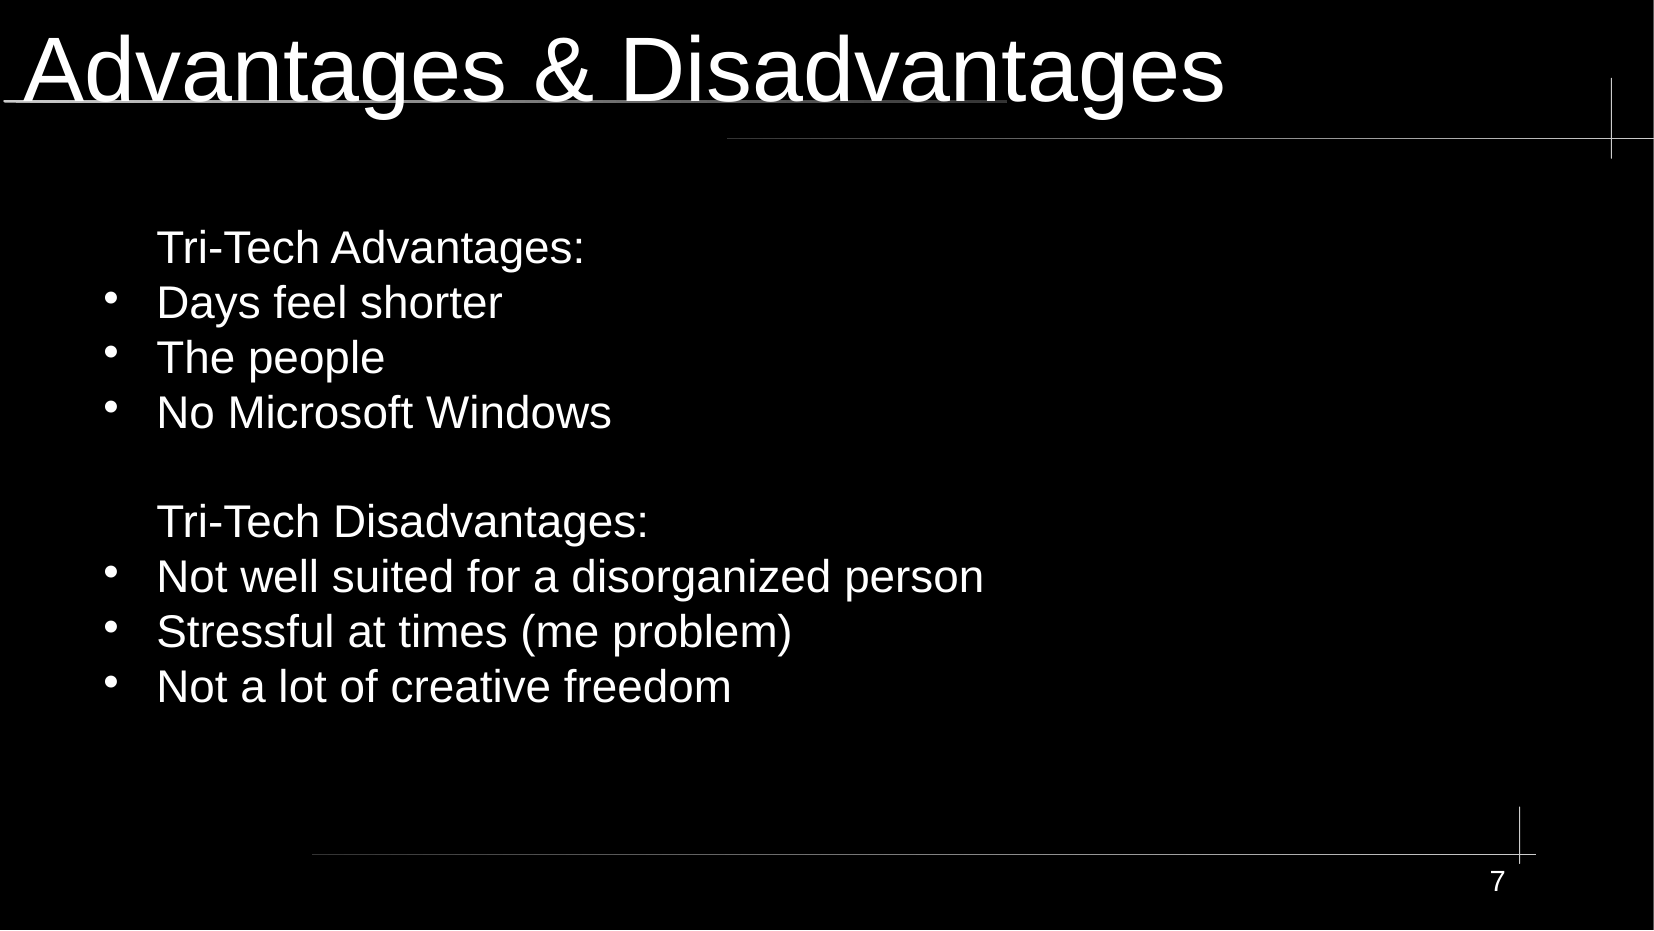

# Advantages & Disadvantages
Tri-Tech Advantages:
Days feel shorter
The people
No Microsoft Windows

Tri-Tech Disadvantages:
Not well suited for a disorganized person
Stressful at times (me problem)
Not a lot of creative freedom
7